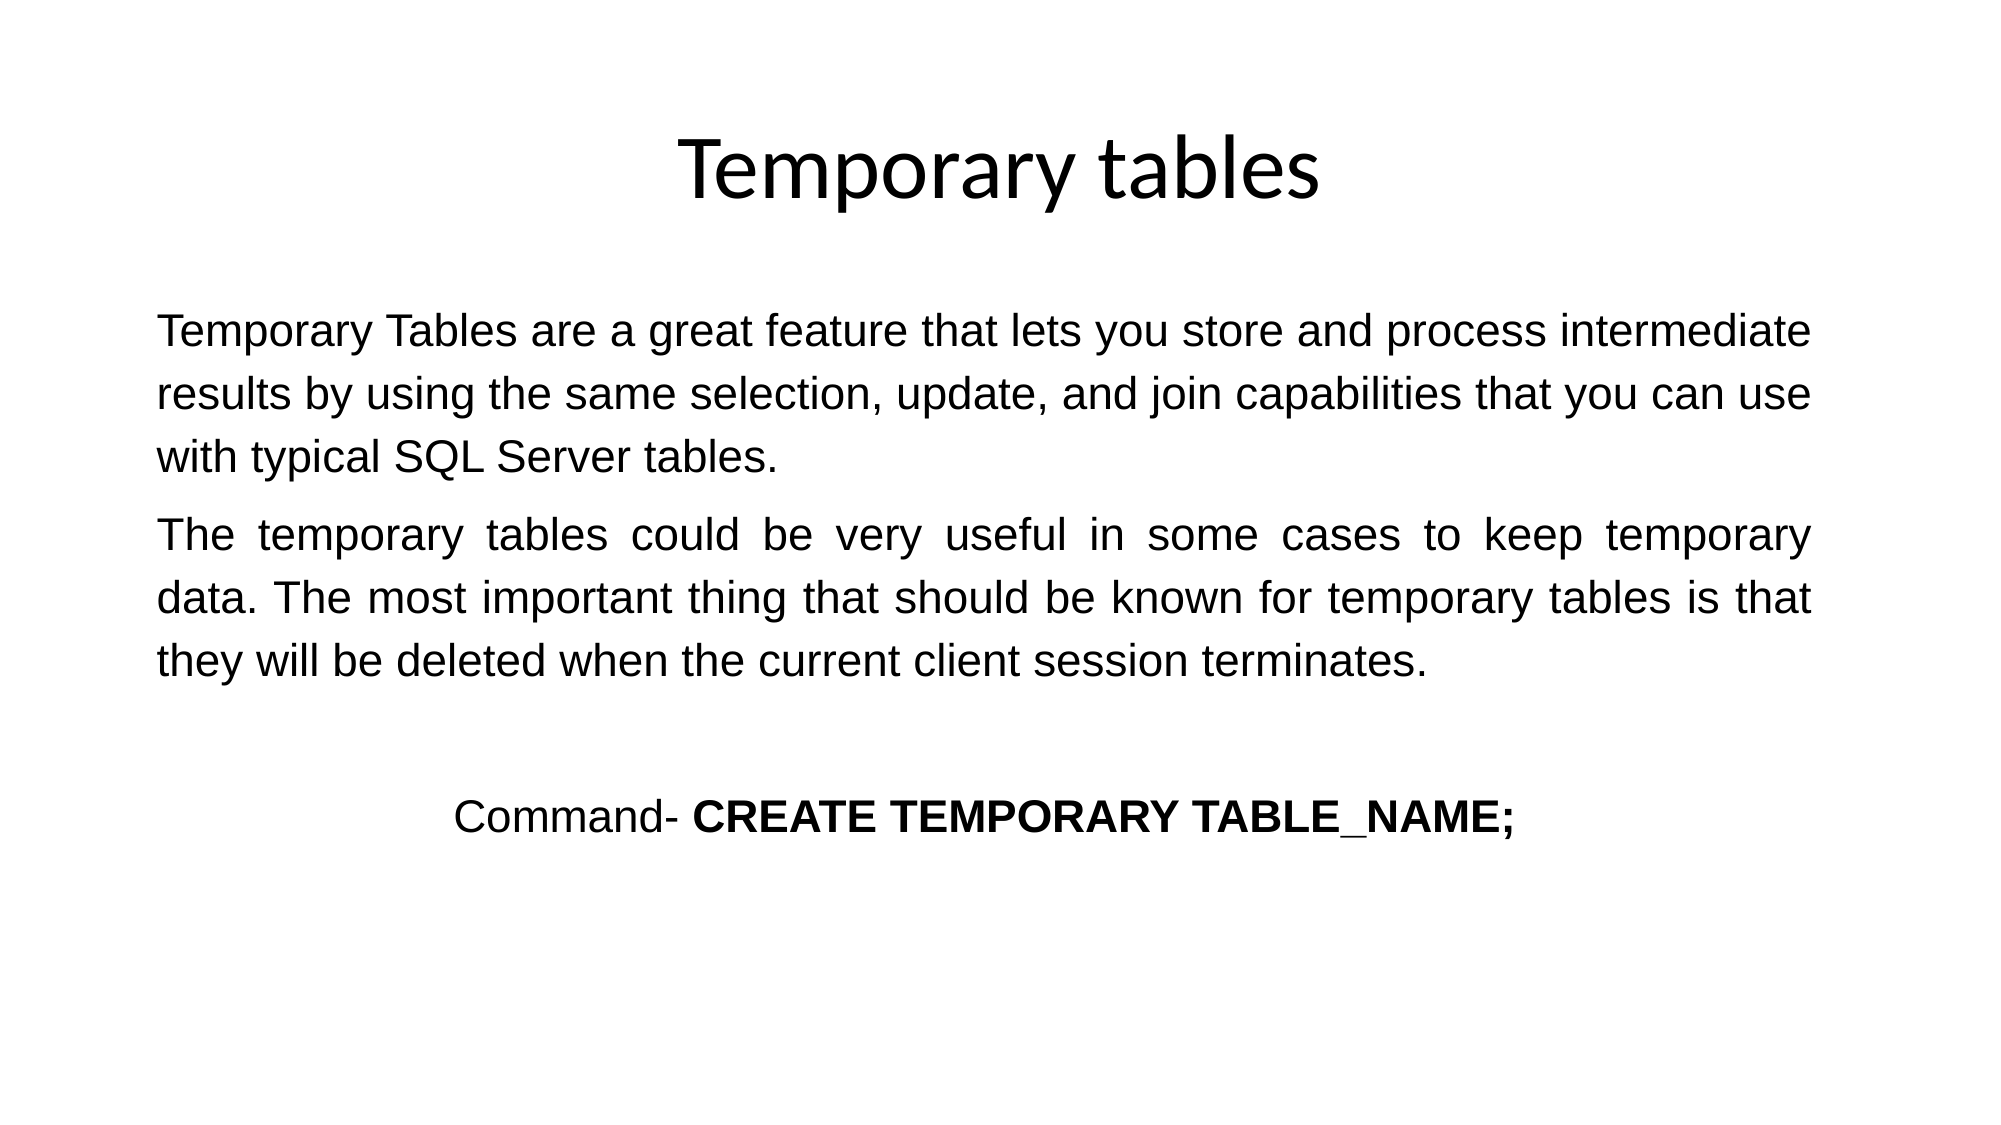

# Temporary tables
Temporary Tables are a great feature that lets you store and process intermediate results by using the same selection, update, and join capabilities that you can use with typical SQL Server tables.
The temporary tables could be very useful in some cases to keep temporary data. The most important thing that should be known for temporary tables is that they will be deleted when the current client session terminates.

Command- CREATE TEMPORARY TABLE_NAME;